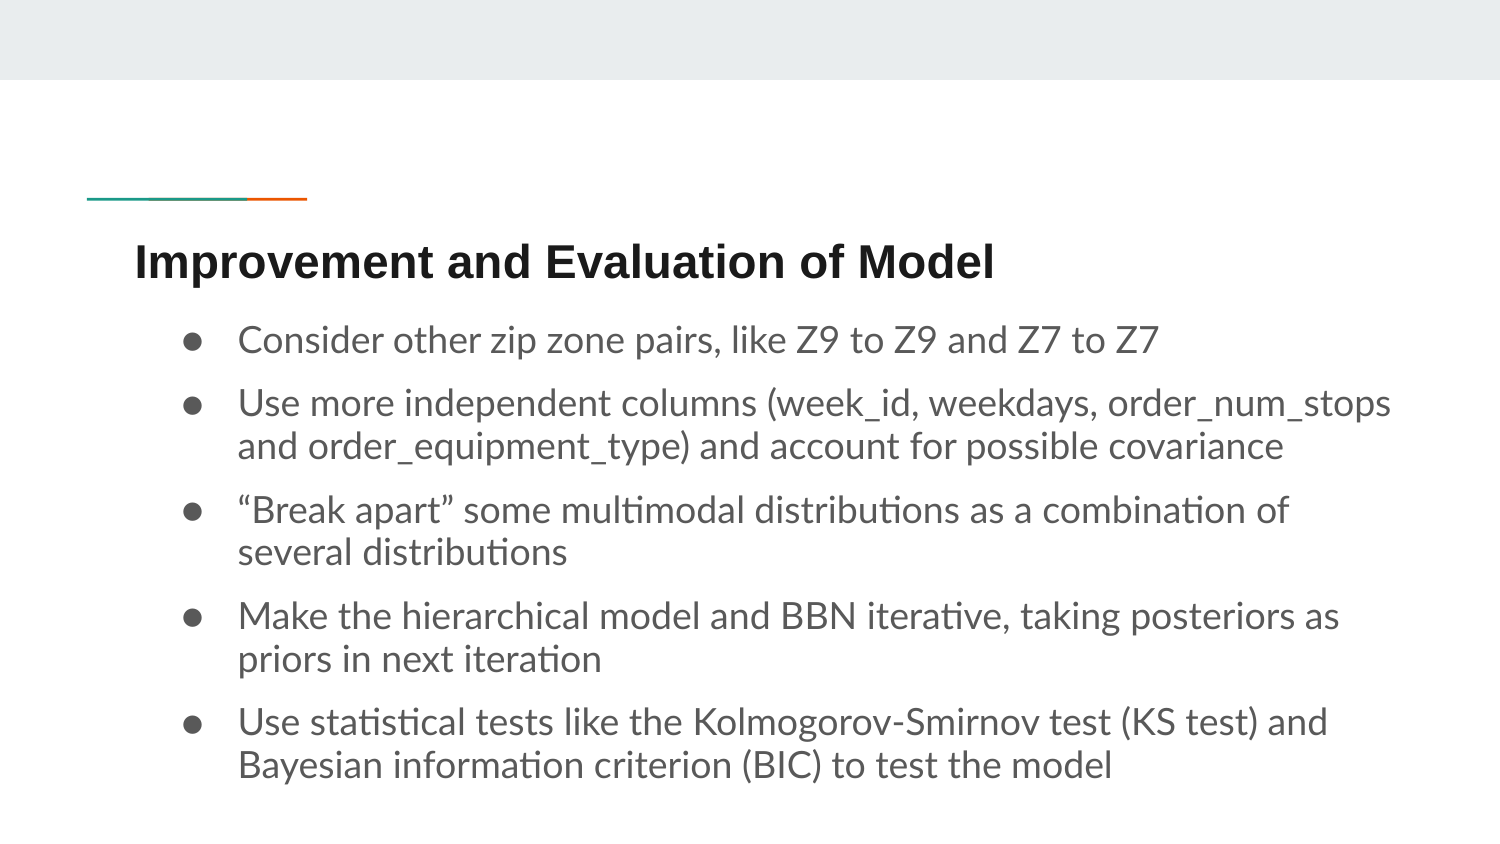

# Improvement and Evaluation of Model
Consider other zip zone pairs, like Z9 to Z9 and Z7 to Z7
Use more independent columns (week_id, weekdays, order_num_stops and order_equipment_type) and account for possible covariance
“Break apart” some multimodal distributions as a combination of several distributions
Make the hierarchical model and BBN iterative, taking posteriors as priors in next iteration
Use statistical tests like the Kolmogorov-Smirnov test (KS test) and Bayesian information criterion (BIC) to test the model